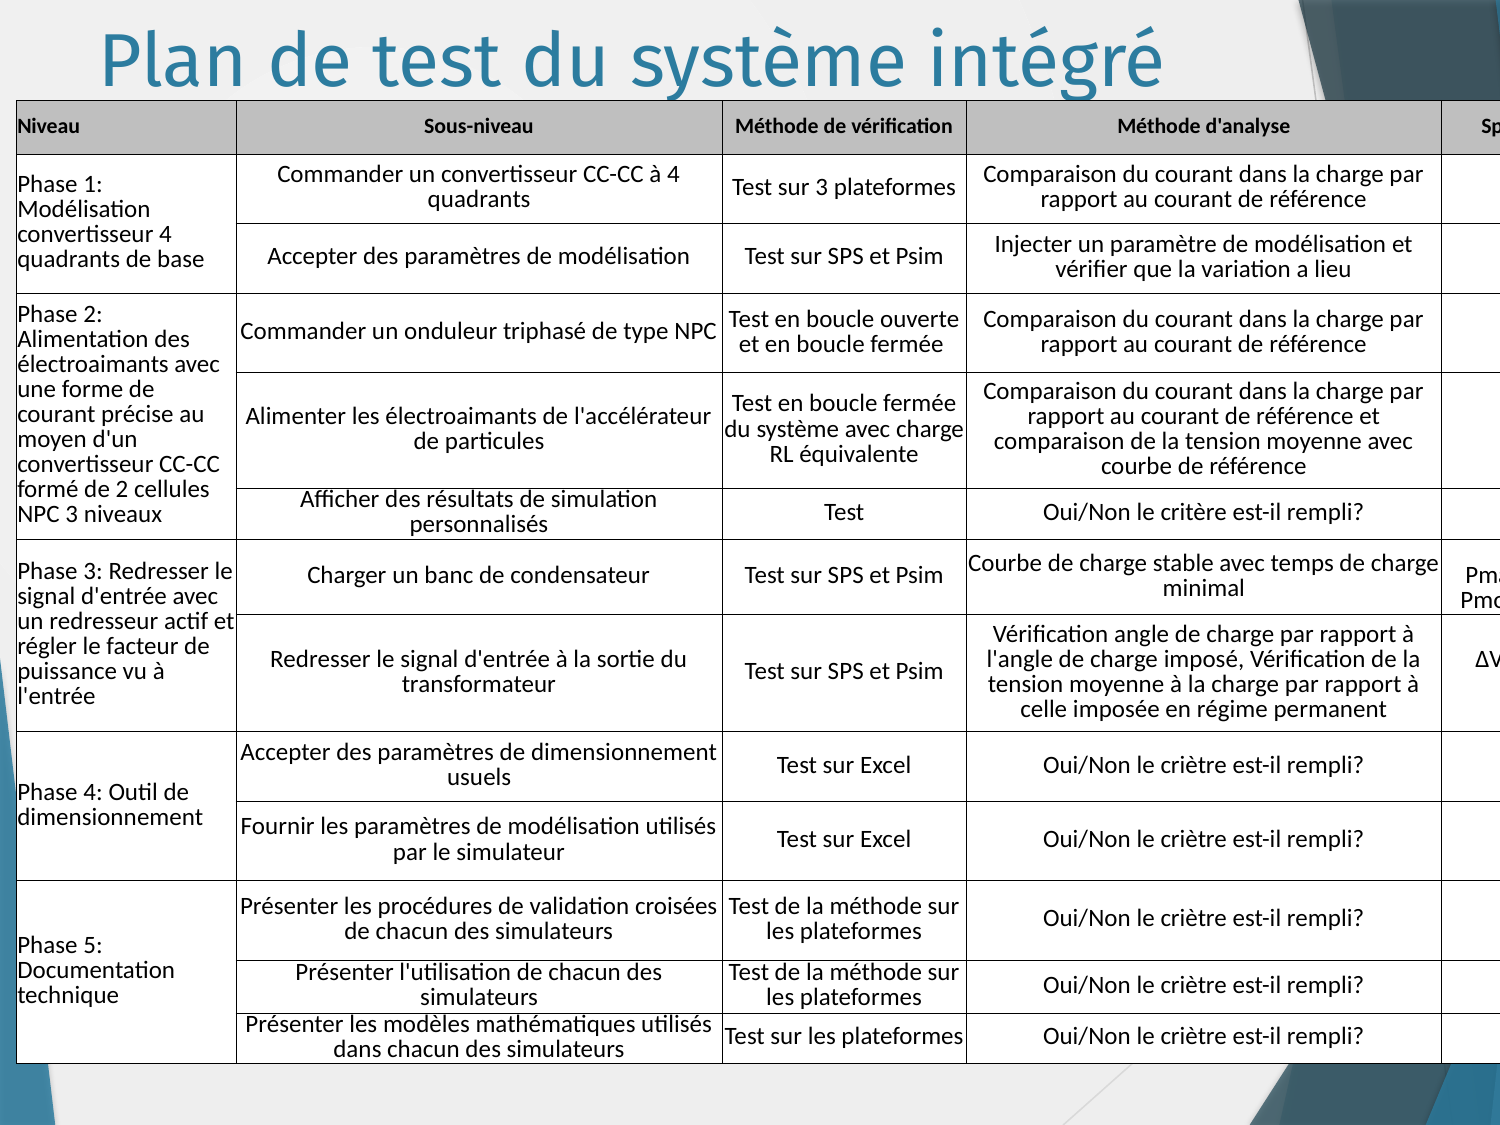

# Plan de test du système intégré
| Niveau | Sous-niveau | Méthode de vérification | Méthode d'analyse | Spécification |
| --- | --- | --- | --- | --- |
| Phase 1: Modélisation convertisseur 4 quadrants de base | Commander un convertisseur CC-CC à 4 quadrants | Test sur 3 plateformes | Comparaison du courant dans la charge par rapport au courant de référence | ΔI≤25A |
|  | Accepter des paramètres de modélisation | Test sur SPS et Psim | Injecter un paramètre de modélisation et vérifier que la variation a lieu |  |
| Phase 2: Alimentation des électroaimants avec une forme de courant précise au moyen d'un convertisseur CC-CC formé de 2 cellules NPC 3 niveaux | Commander un onduleur triphasé de type NPC | Test en boucle ouverte et en boucle fermée | Comparaison du courant dans la charge par rapport au courant de référence | ΔI≤25A |
|  | Alimenter les électroaimants de l'accélérateur de particules | Test en boucle fermée du système avec charge RL équivalente | Comparaison du courant dans la charge par rapport au courant de référence et comparaison de la tension moyenne avec courbe de référence | ΔI≤25A |
|  | Afficher des résultats de simulation personnalisés | Test | Oui/Non le critère est-il rempli? |  |
| Phase 3: Redresser le signal d'entrée avec un redresseur actif et régler le facteur de puissance vu à l'entrée | Charger un banc de condensateur | Test sur SPS et Psim | Courbe de charge stable avec temps de charge minimal | t≤2s, Pmax≤3.6MW, Pmoy = 2.7MW |
|  | Redresser le signal d'entrée à la sortie du transformateur | Test sur SPS et Psim | Vérification angle de charge par rapport à l'angle de charge imposé, Vérification de la tension moyenne à la charge par rapport à celle imposée en régime permanent | ΔVmax≤50V, ΔΦ≤2° |
| Phase 4: Outil de dimensionnement | Accepter des paramètres de dimensionnement usuels | Test sur Excel | Oui/Non le criètre est-il rempli? |  |
|  | Fournir les paramètres de modélisation utilisés par le simulateur | Test sur Excel | Oui/Non le criètre est-il rempli? |  |
| Phase 5: Documentation technique | Présenter les procédures de validation croisées de chacun des simulateurs | Test de la méthode sur les plateformes | Oui/Non le criètre est-il rempli? |  |
|  | Présenter l'utilisation de chacun des simulateurs | Test de la méthode sur les plateformes | Oui/Non le criètre est-il rempli? |  |
|  | Présenter les modèles mathématiques utilisés dans chacun des simulateurs | Test sur les plateformes | Oui/Non le criètre est-il rempli? |  |